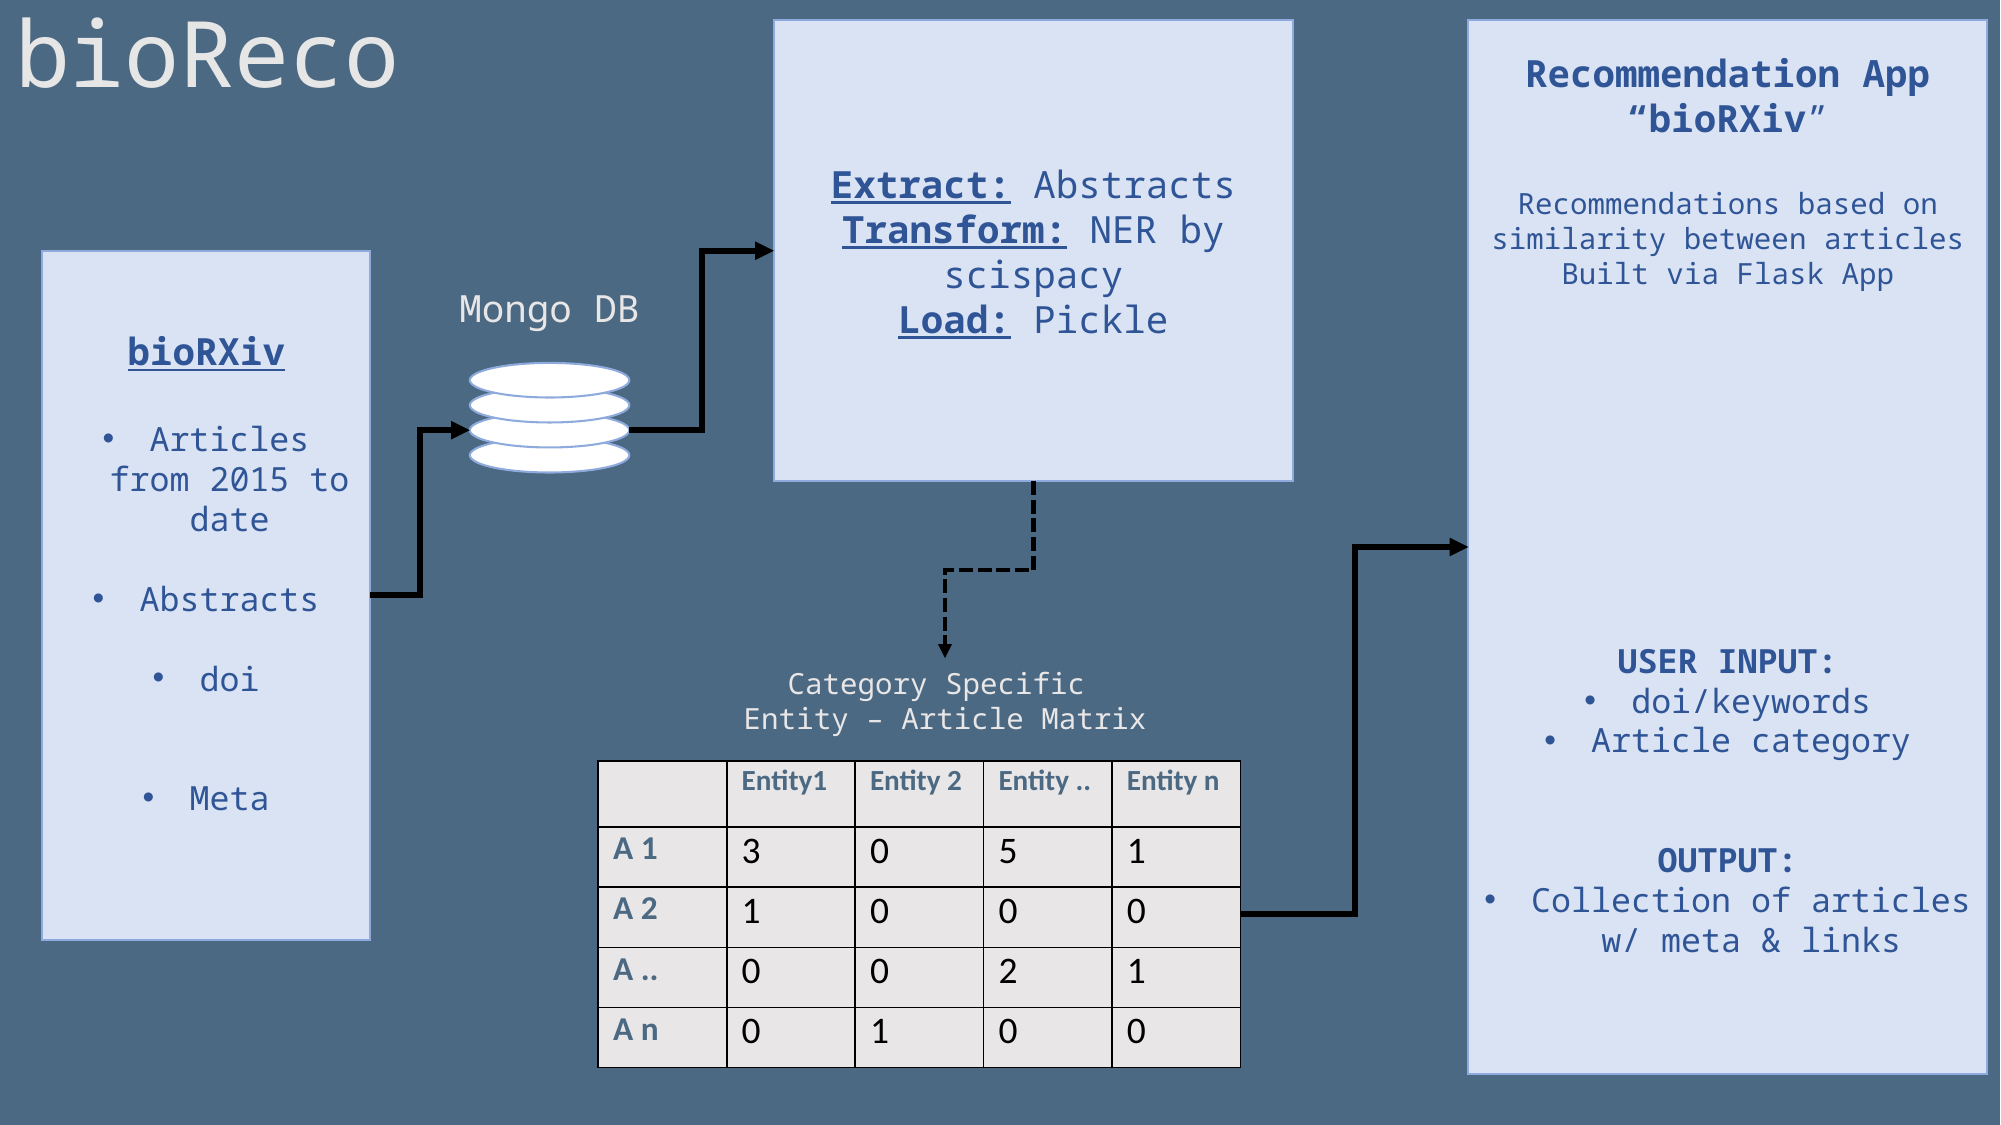

# bioReco
Extract: Abstracts
Transform: NER by scispacy
Load: Pickle
Recommendation App
“bioRXiv”

Recommendations based on similarity between articles
Built via Flask App

USER INPUT:
doi/keywords
Article category

OUTPUT:
Collection of articles w/ meta & links

bioRXiv

Articles from 2015 to date

Abstracts

doi

Meta

Mongo DB

Category Specific
Entity – Article Matrix
|  | Entity1 | Entity 2 | Entity .. | Entity n |
| --- | --- | --- | --- | --- |
| A 1 | 3 | 0 | 5 | 1 |
| A 2 | 1 | 0 | 0 | 0 |
| A .. | 0 | 0 | 2 | 1 |
| A n | 0 | 1 | 0 | 0 |